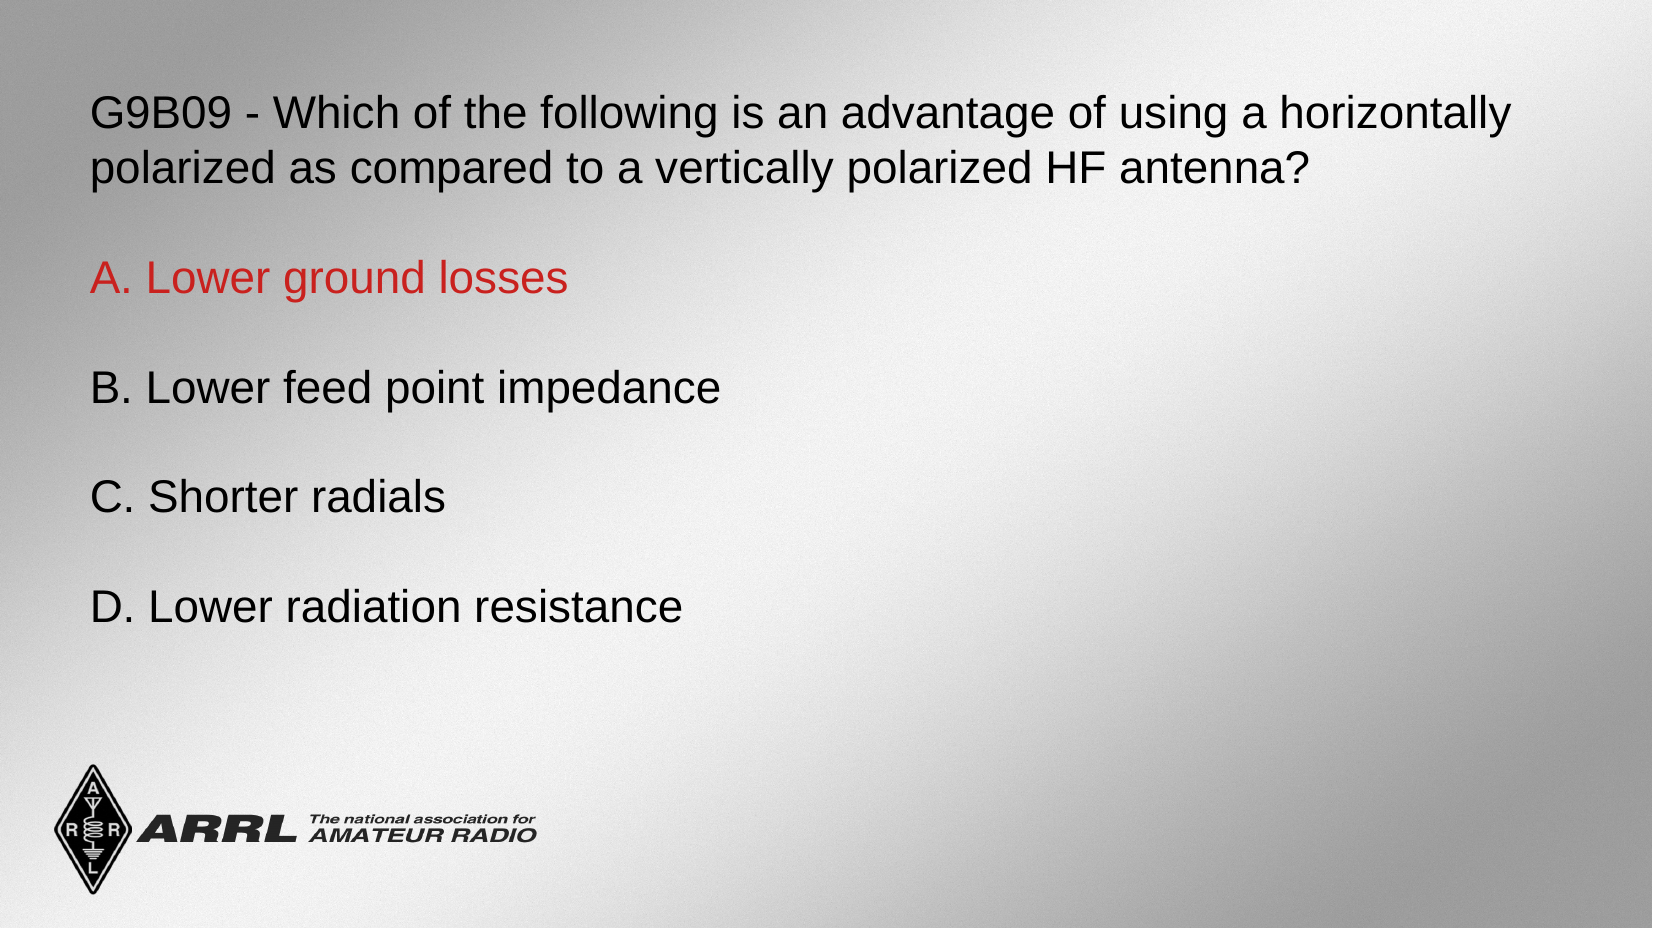

G9B09 - Which of the following is an advantage of using a horizontally polarized as compared to a vertically polarized HF antenna?

A. Lower ground losses

B. Lower feed point impedance

C. Shorter radials

D. Lower radiation resistance